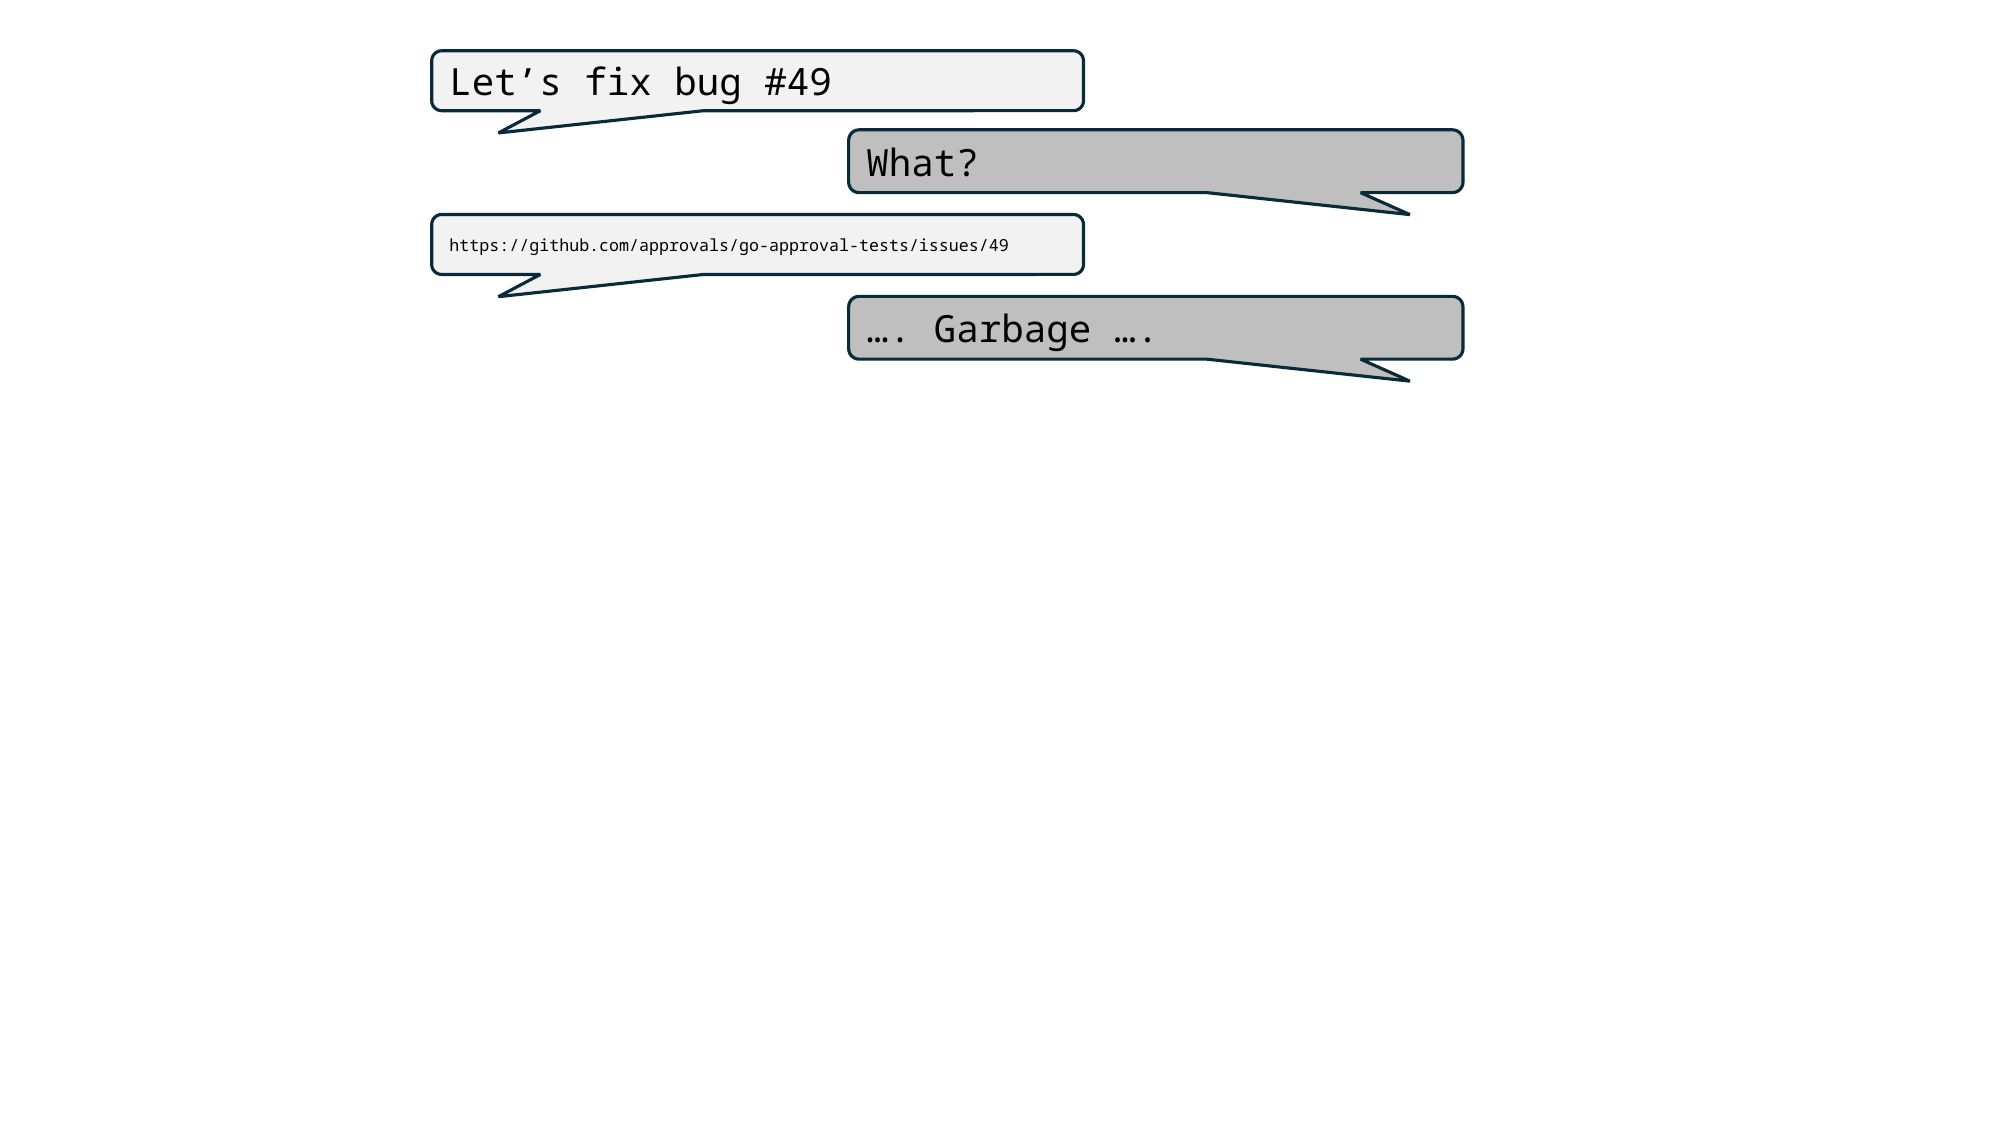

Let’s fix bug #49
What?
https://github.com/approvals/go-approval-tests/issues/49
…. Garbage ….